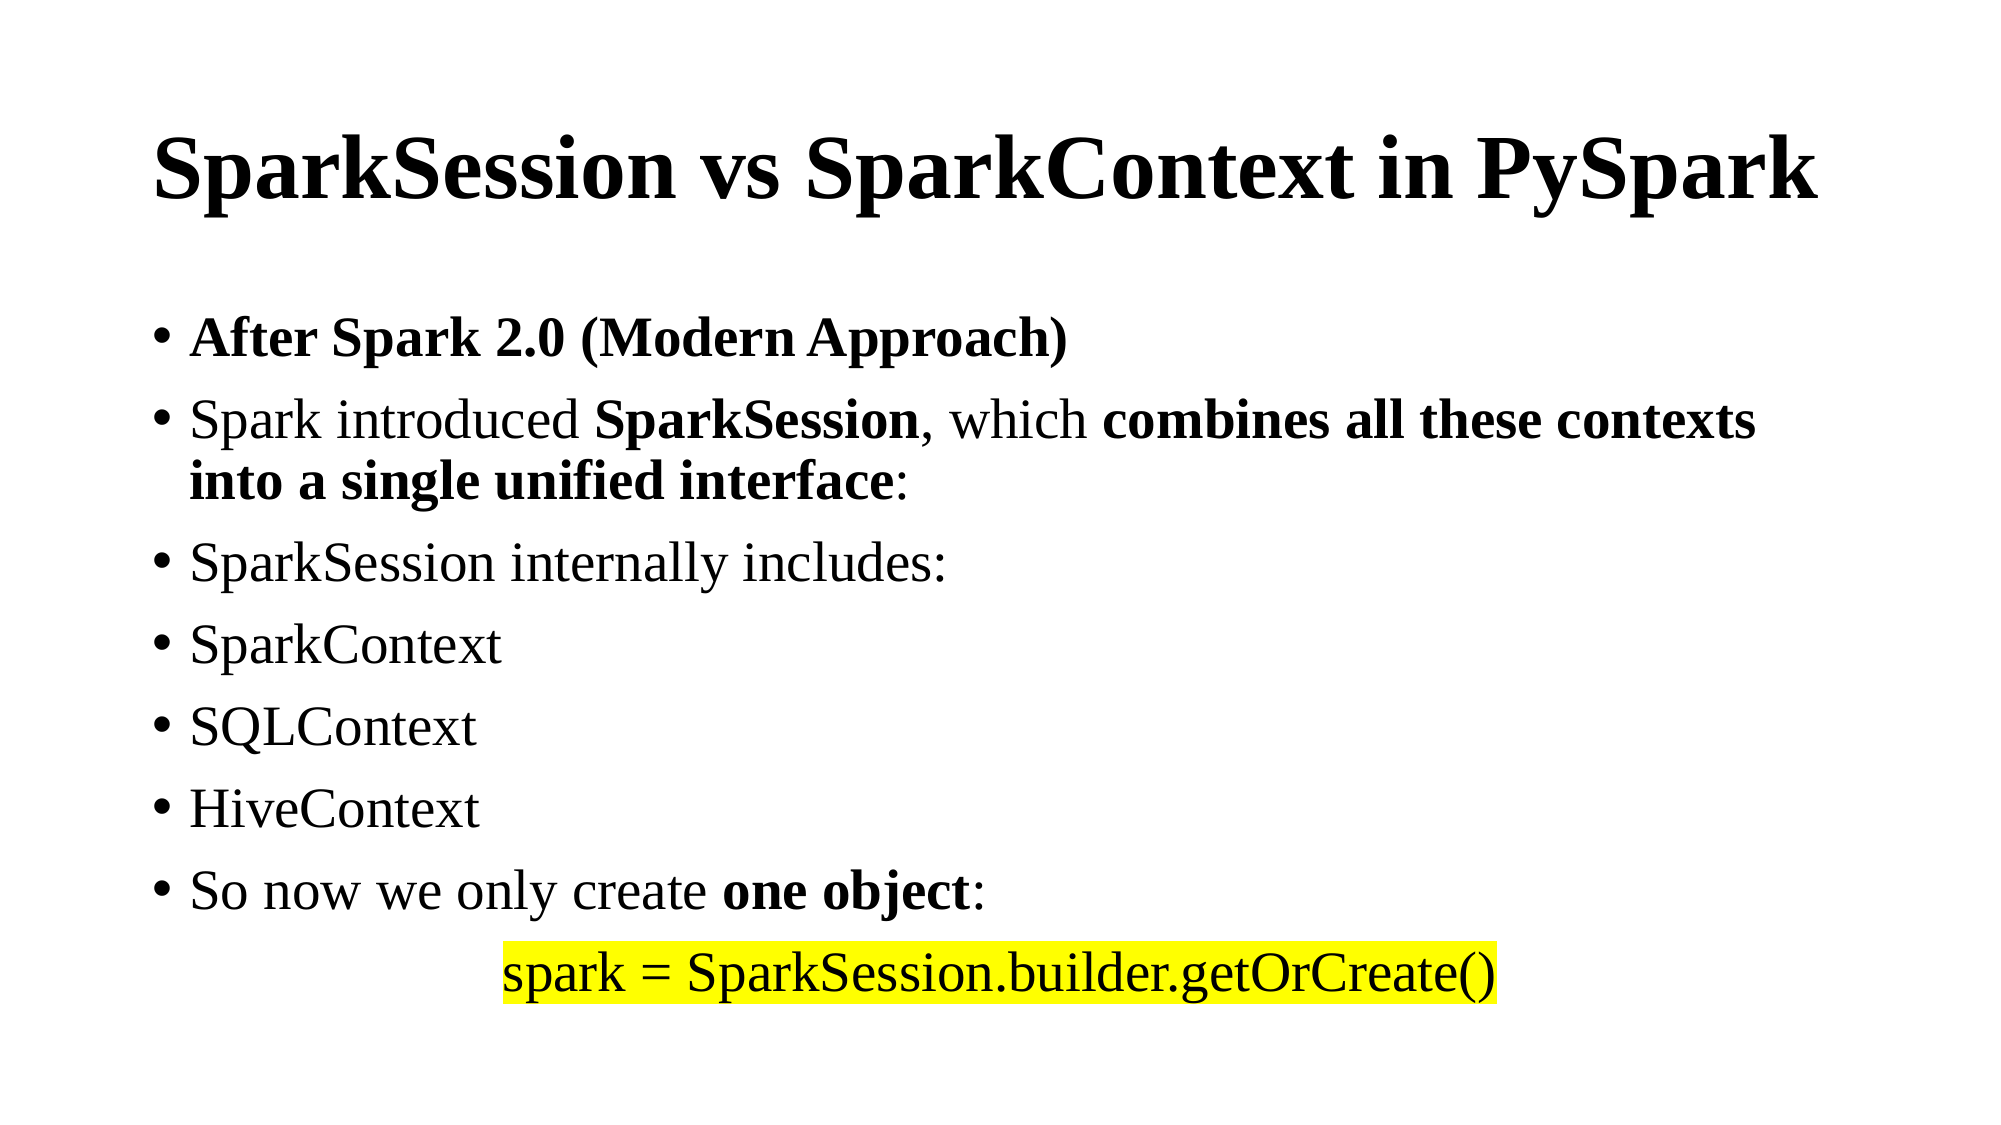

# SparkSession vs SparkContext in PySpark
After Spark 2.0 (Modern Approach)
Spark introduced SparkSession, which combines all these contexts into a single unified interface:
SparkSession internally includes:
SparkContext
SQLContext
HiveContext
So now we only create one object:
spark = SparkSession.builder.getOrCreate()